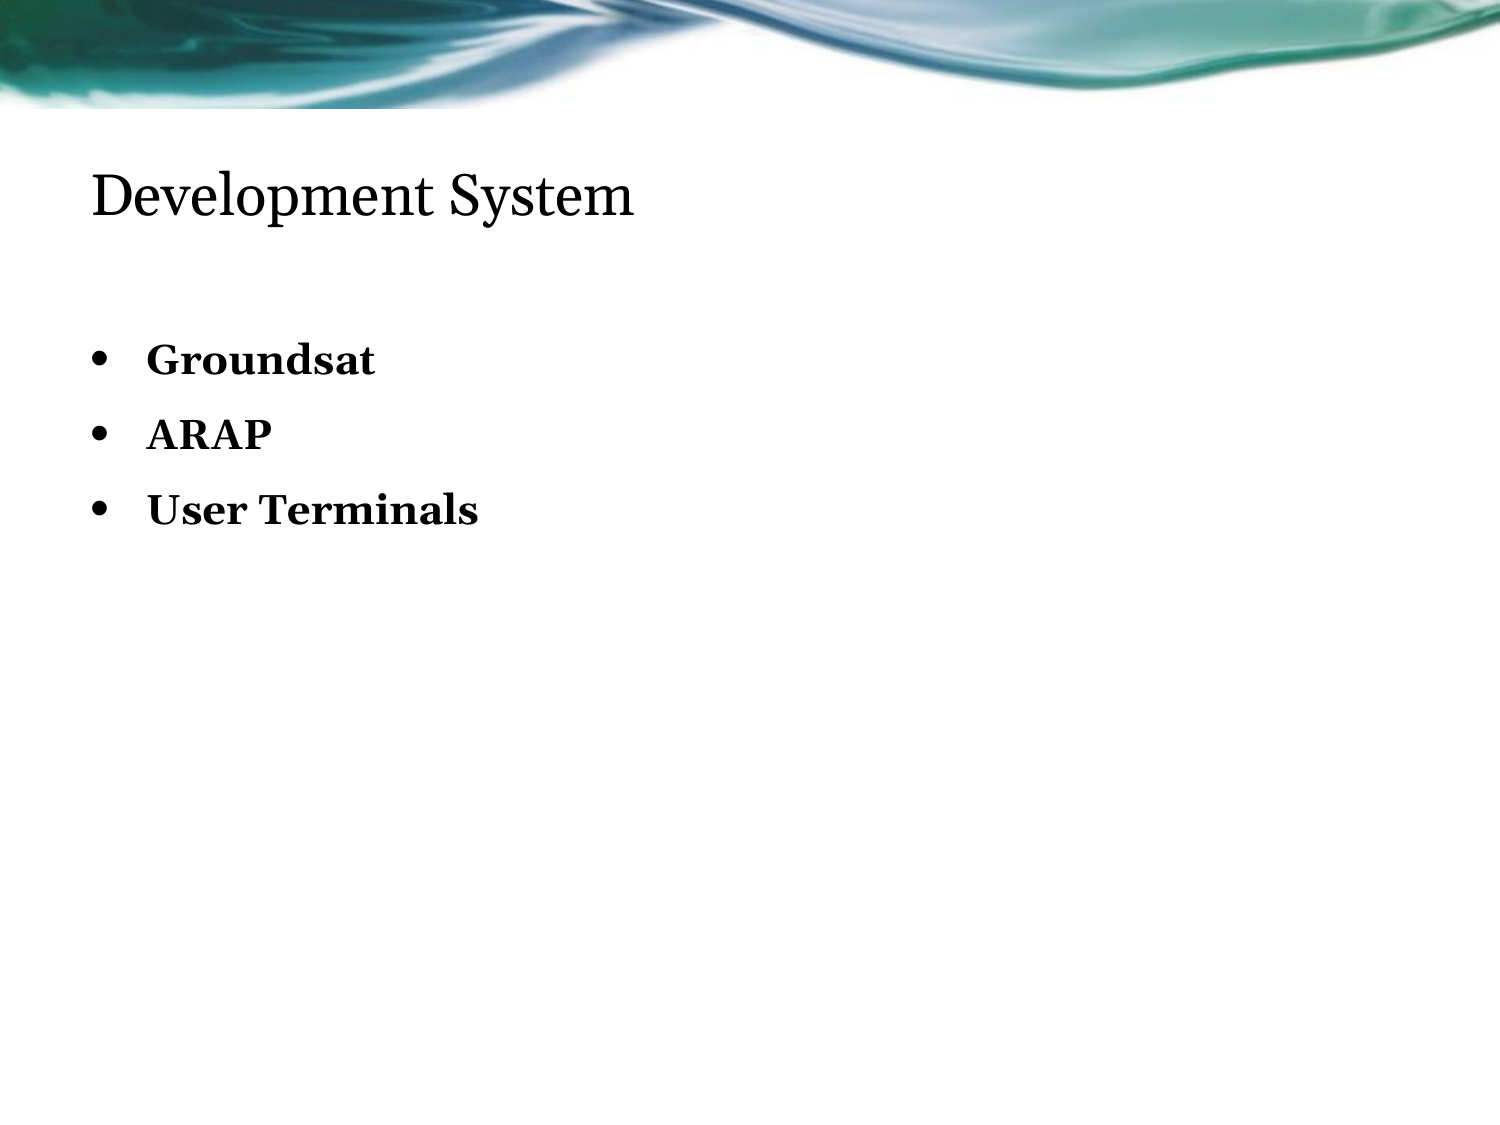

# Development System
Groundsat
ARAP
User Terminals